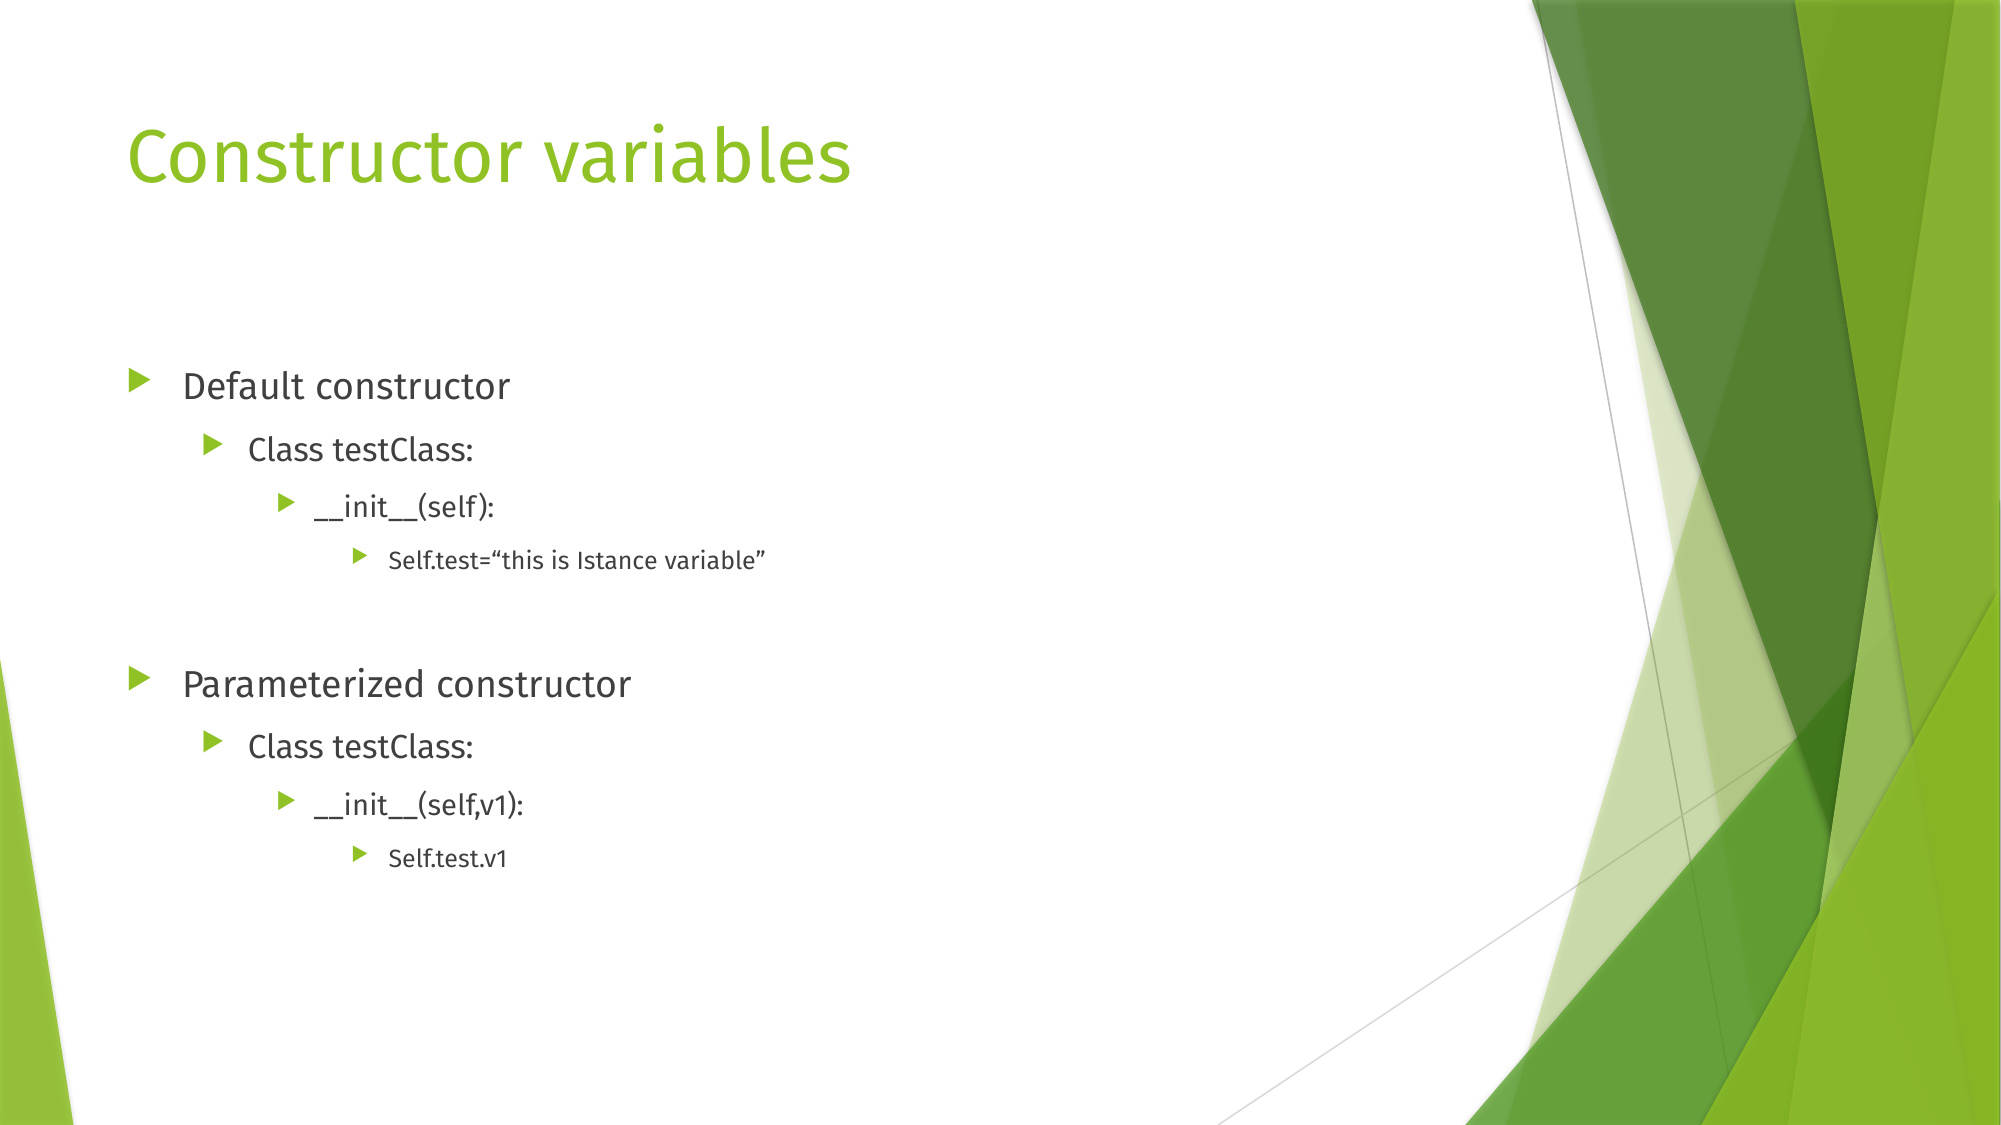

# Constructor variables
Default constructor
Class testClass:
__init__(self):
Self.test=“this is Istance variable”

Parameterized constructor
Class testClass:
__init__(self,v1):
Self.test.v1